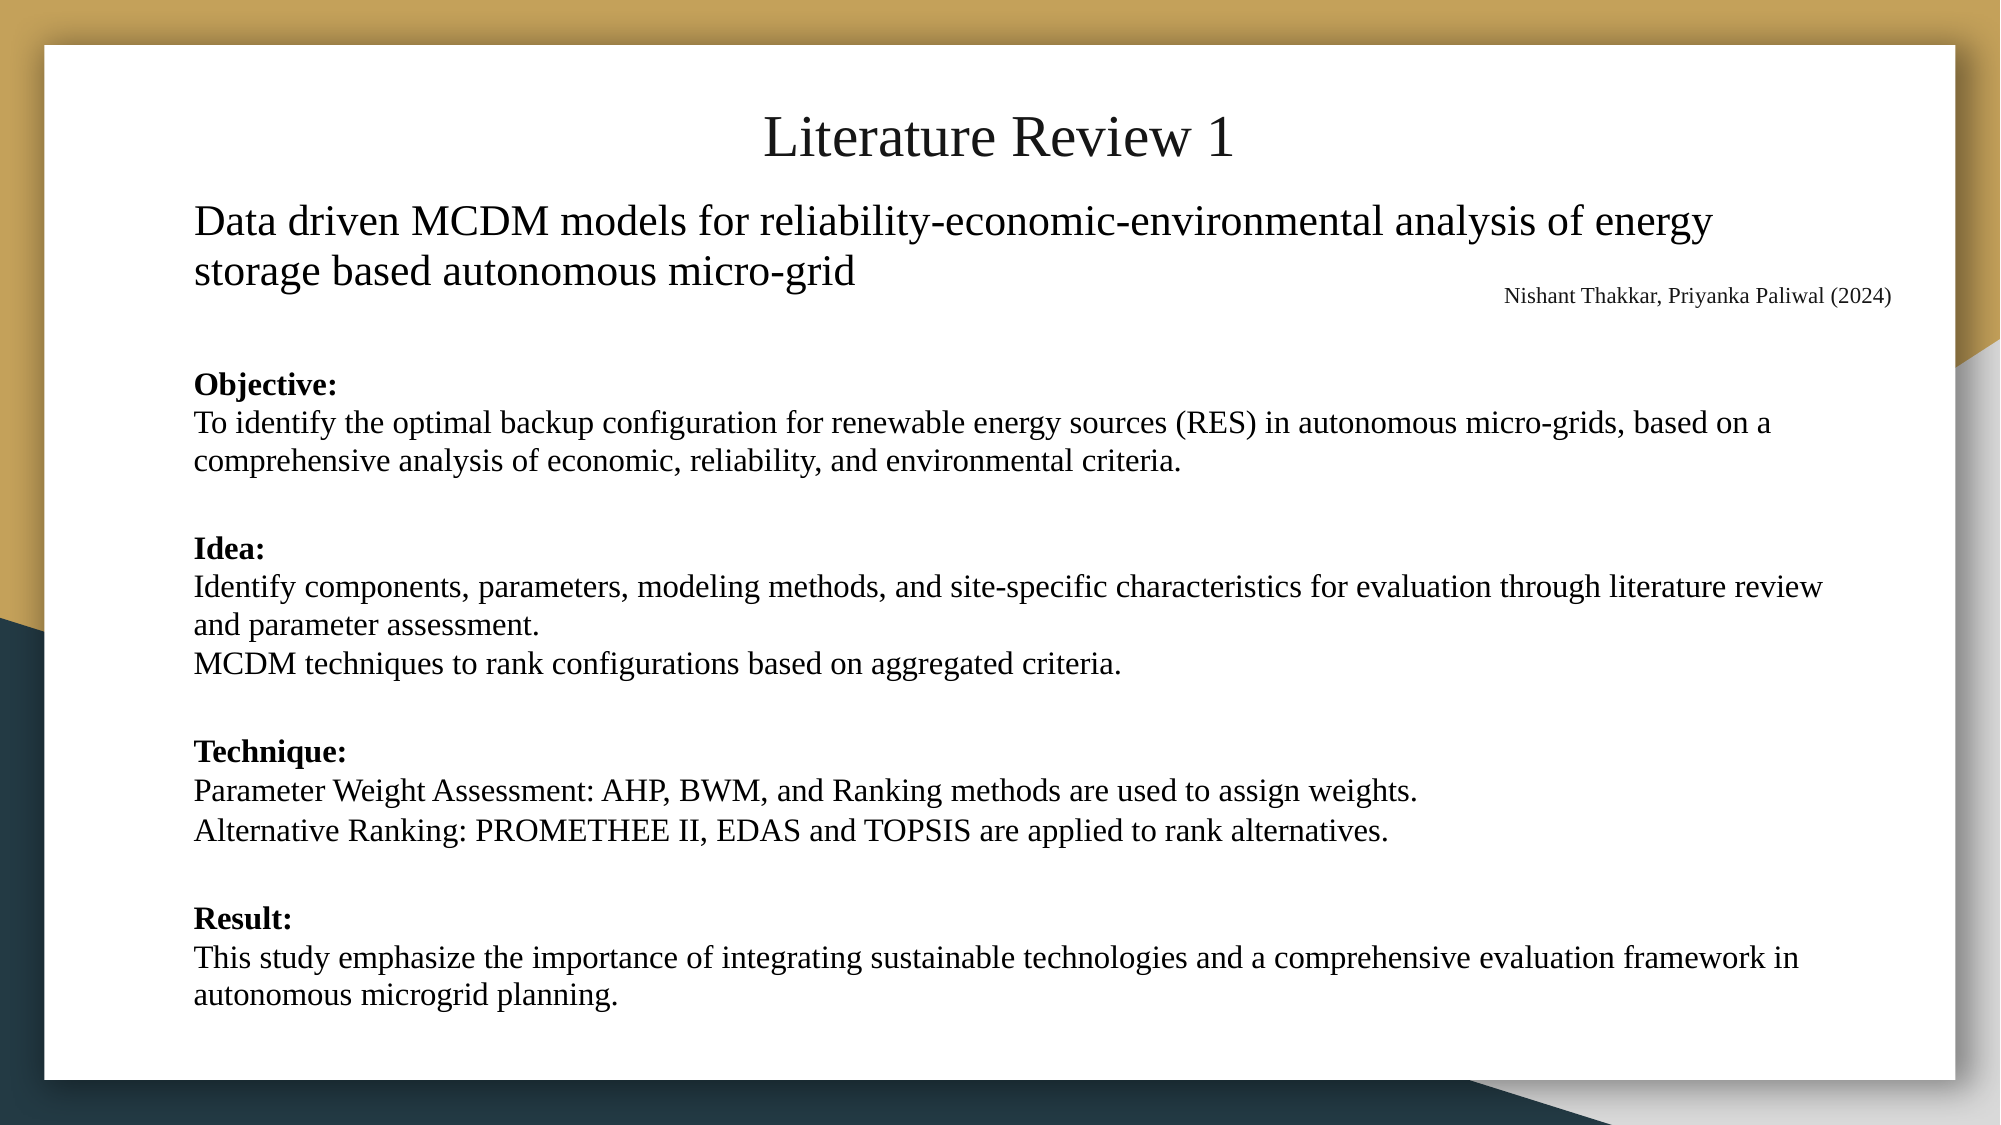

Literature Review 1
# Data driven MCDM models for reliability-economic-environmental analysis of energy storage based autonomous micro-grid
Nishant Thakkar, Priyanka Paliwal (2024)
Objective:
To identify the optimal backup configuration for renewable energy sources (RES) in autonomous micro-grids, based on a comprehensive analysis of economic, reliability, and environmental criteria.

Idea:
Identify components, parameters, modeling methods, and site-specific characteristics for evaluation through literature review and parameter assessment.
MCDM techniques to rank configurations based on aggregated criteria.

Technique:
Parameter Weight Assessment: AHP, BWM, and Ranking methods are used to assign weights.
Alternative Ranking: PROMETHEE II, EDAS and TOPSIS are applied to rank alternatives.

Result:
This study emphasize the importance of integrating sustainable technologies and a comprehensive evaluation framework in autonomous microgrid planning.